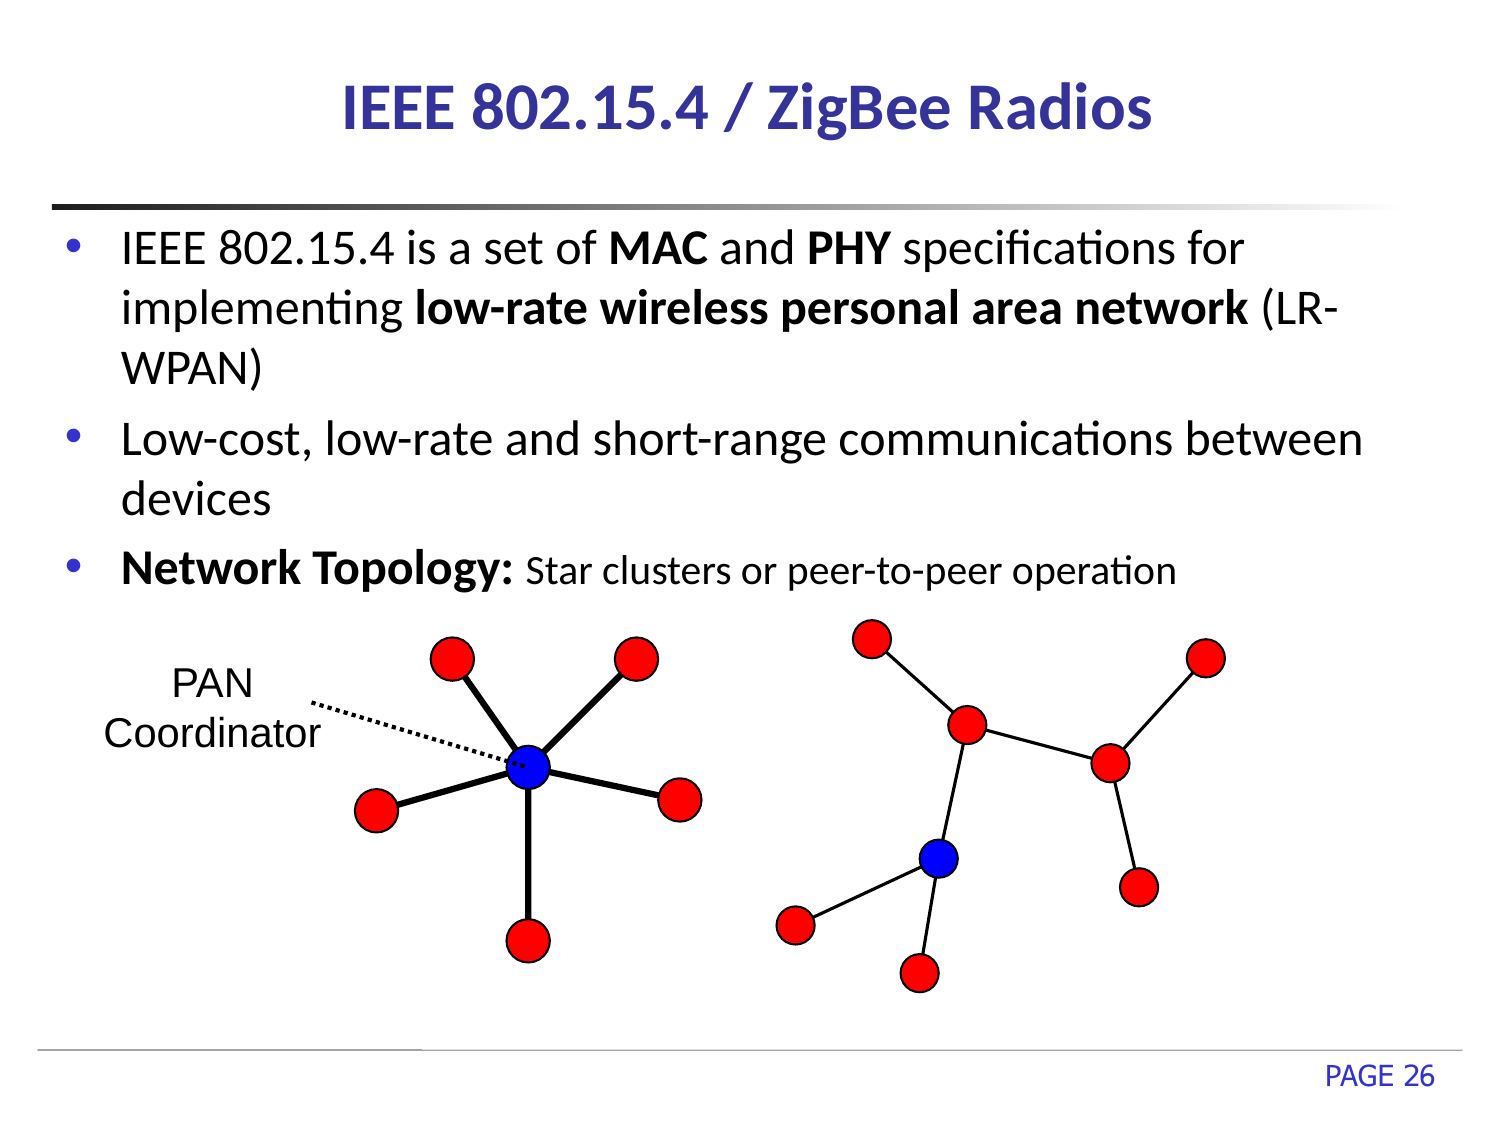

# IEEE 802.15.4 / ZigBee Radios
IEEE 802.15.4 is a set of MAC and PHY specifications for implementing low-rate wireless personal area network (LR-WPAN)
Low-cost, low-rate and short-range communications between devices
Network Topology: Star clusters or peer-to-peer operation

PAN
Coordinator